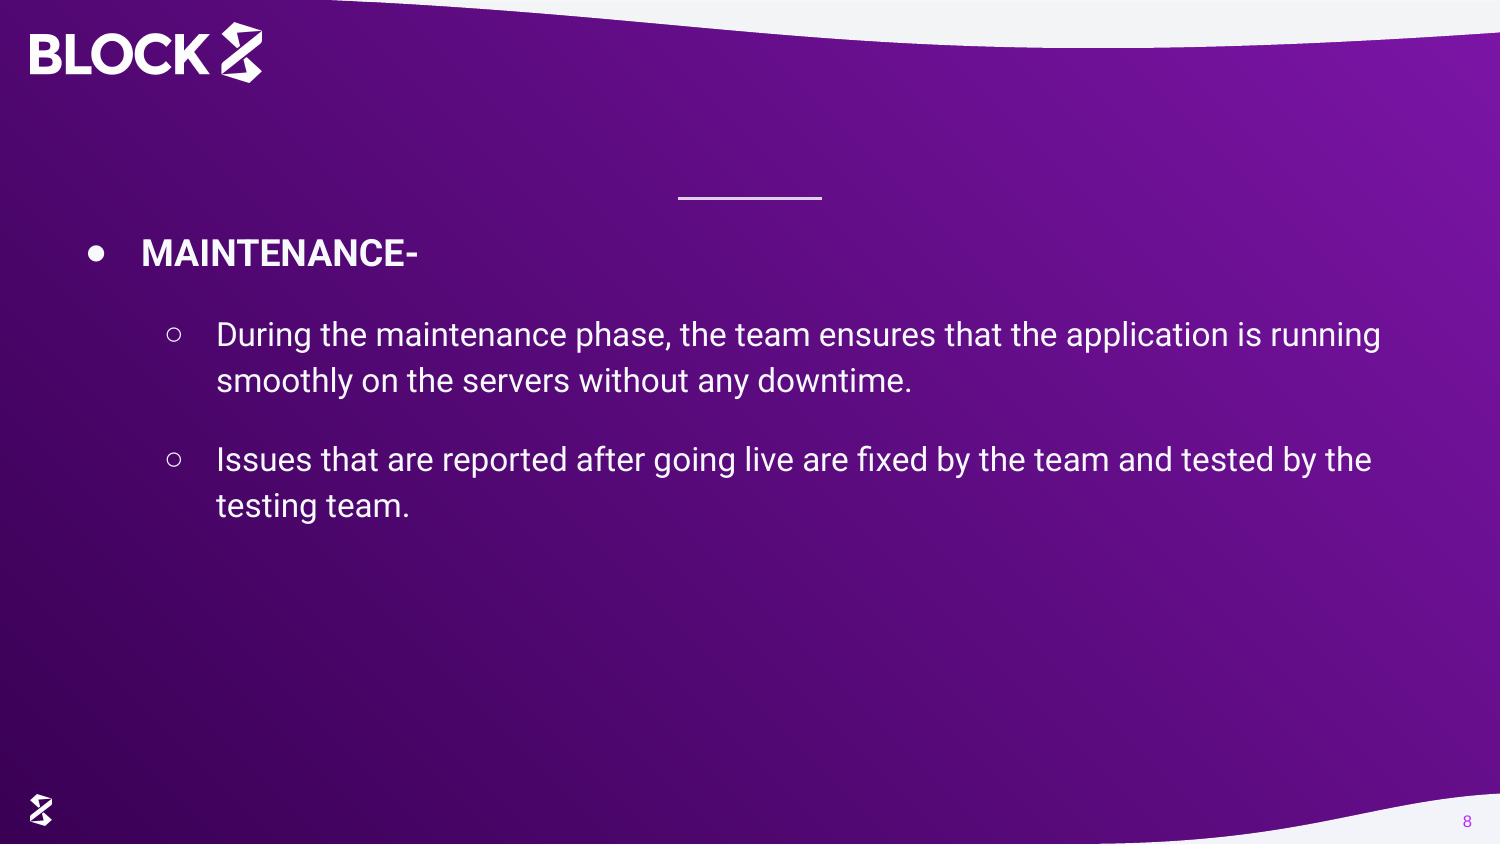

MAINTENANCE-
During the maintenance phase, the team ensures that the application is running smoothly on the servers without any downtime.
Issues that are reported after going live are fixed by the team and tested by the testing team.

8